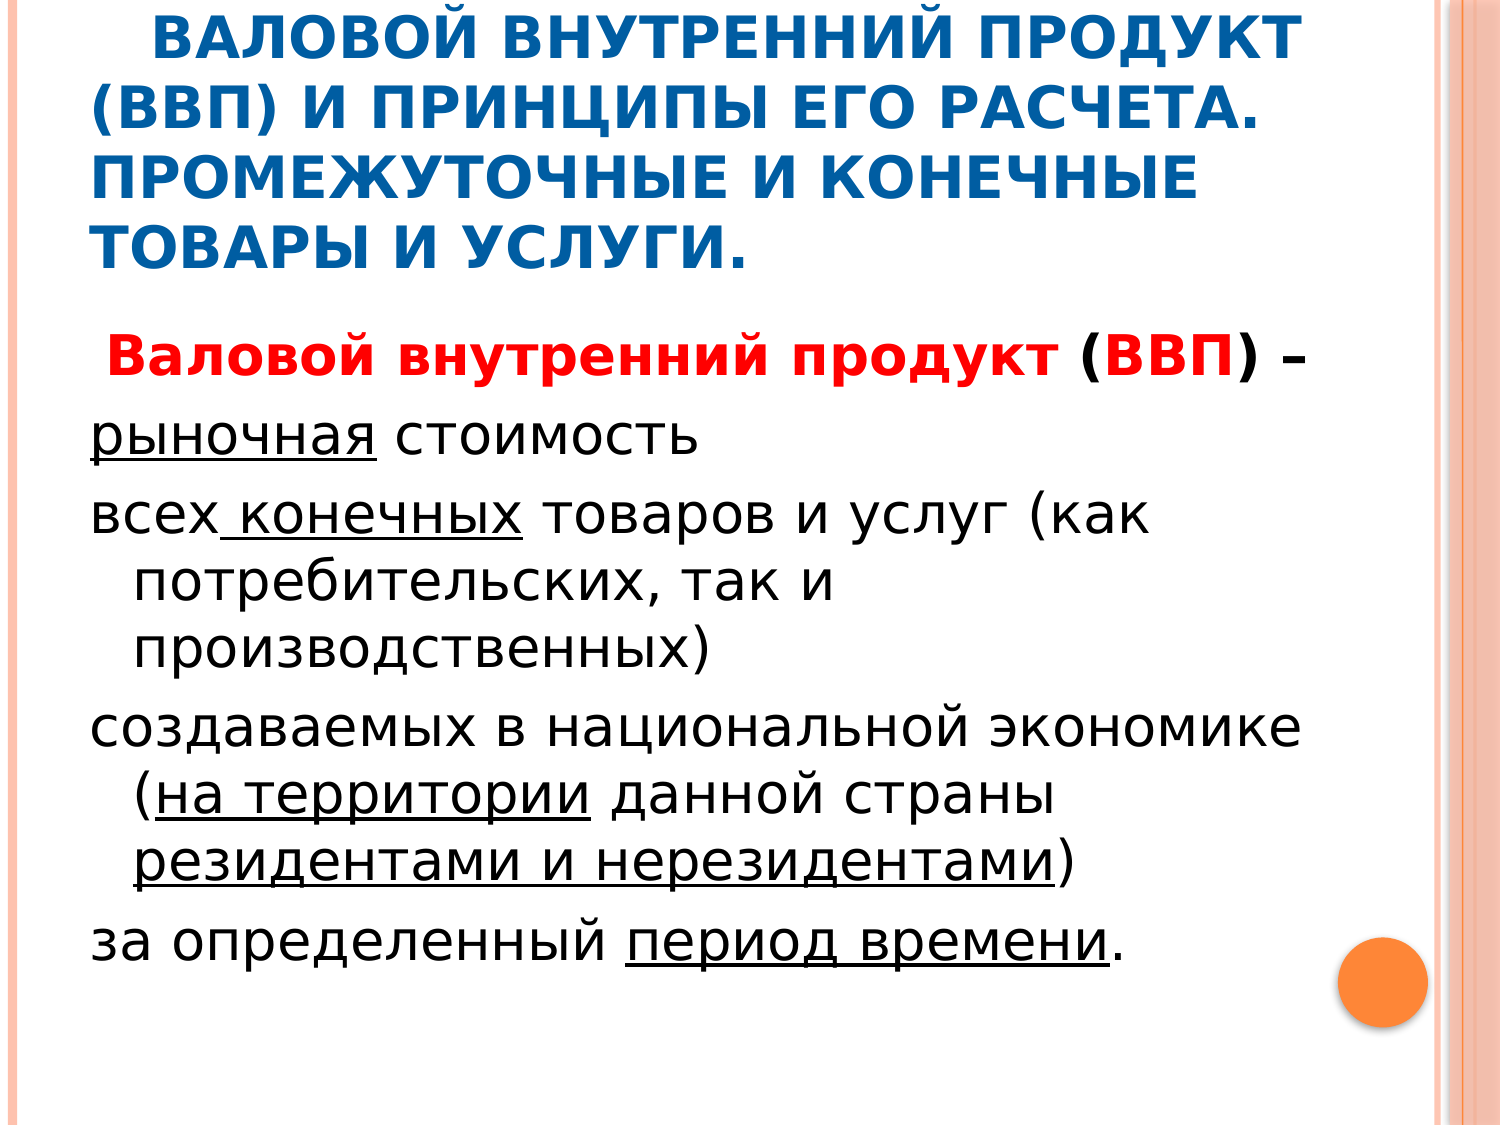

# Вопрос 3. Валовой внутренний продукт (ВВП) и принципы его расчета. Промежуточные и конечные товары и услуги.
 Валовой внутренний продукт (ВВП) –
рыночная стоимость
всех конечных товаров и услуг (как потребительских, так и производственных)
создаваемых в национальной экономике (на территории данной страны резидентами и нерезидентами)
за определенный период времени.